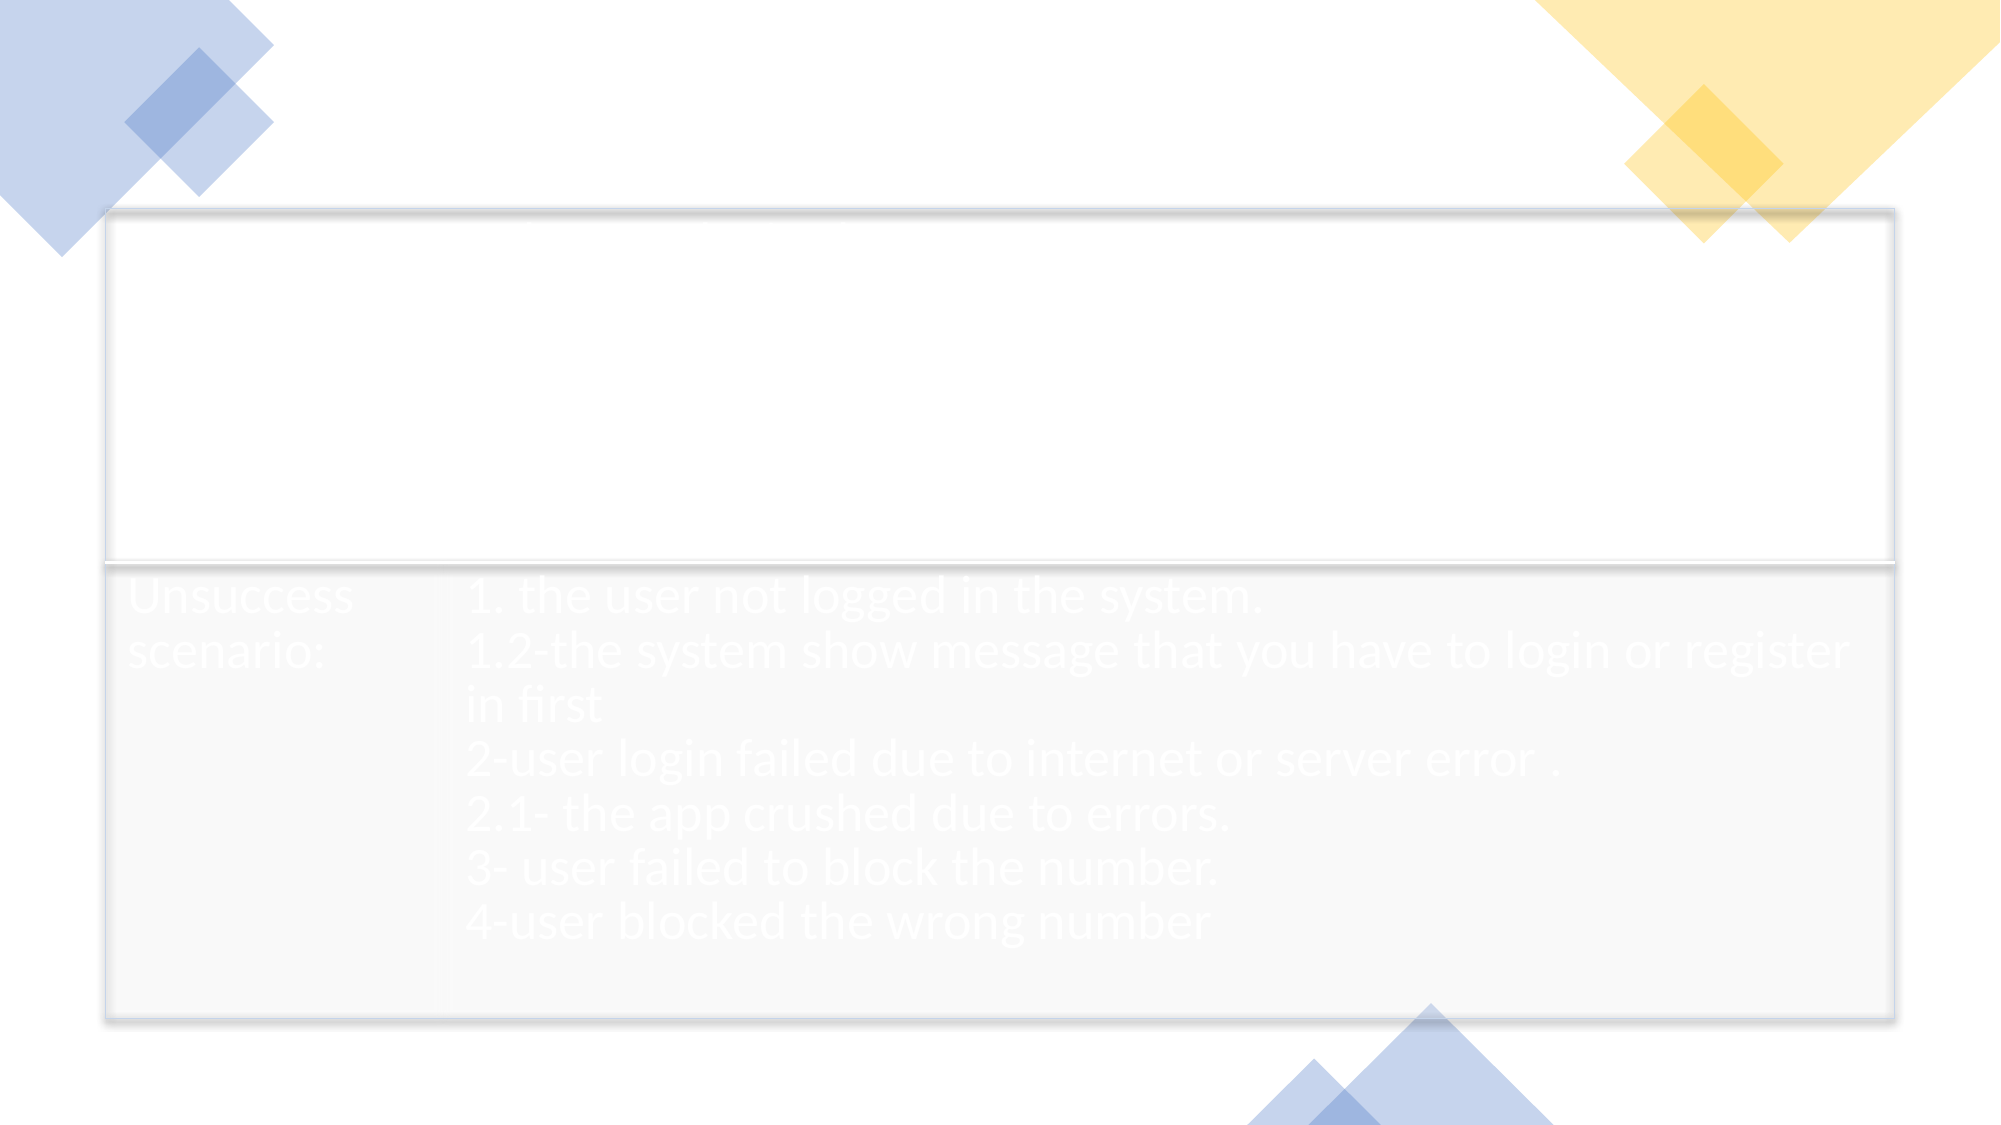

| Success scenario: | 1.the user login the system. 2-go to manage blocking settings 3- tap on block hidden numbers . 4- blocked successfully |
| --- | --- |
| Unsuccess scenario: | 1. the user not logged in the system. 1.2-the system show message that you have to login or register in first 2-user login failed due to internet or server error . 2.1- the app crushed due to errors. 3- user failed to block the number. 4-user blocked the wrong number |